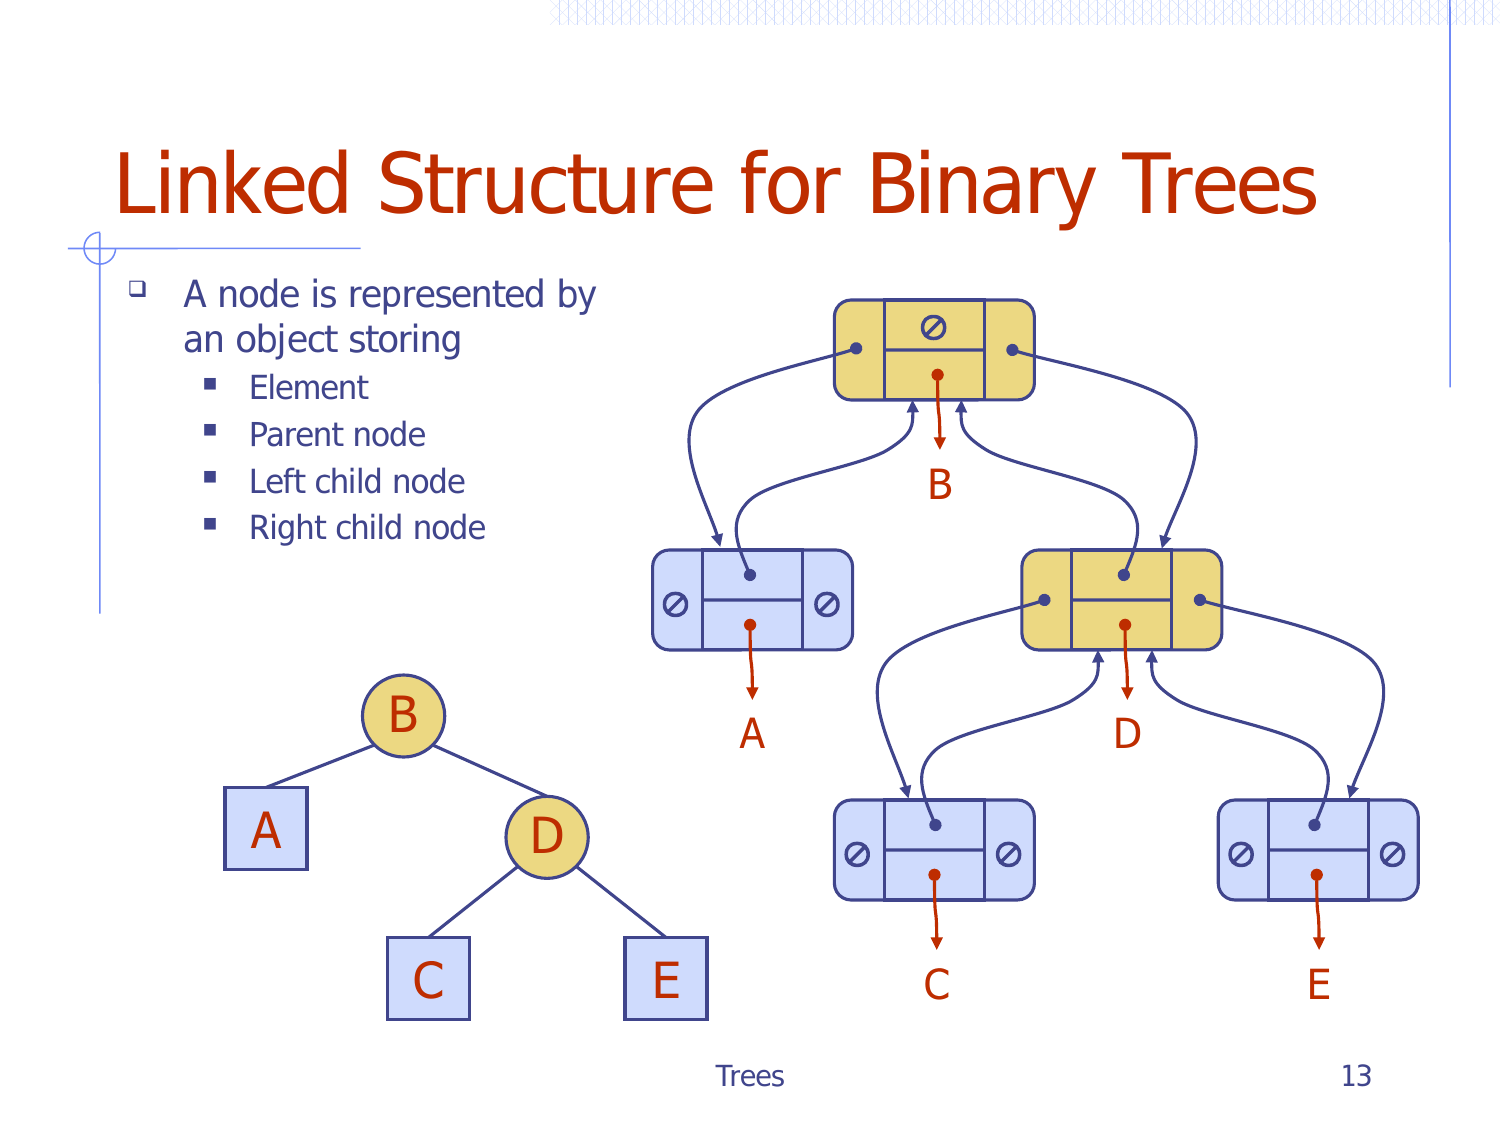

# Linked Structure for Binary Trees
A node is represented by an object storing
Element
Parent node
Left child node
Right child node
∅

B

∅
∅

A
D

B
A
D

∅
∅
∅
∅
C
E
C
E
Trees
13